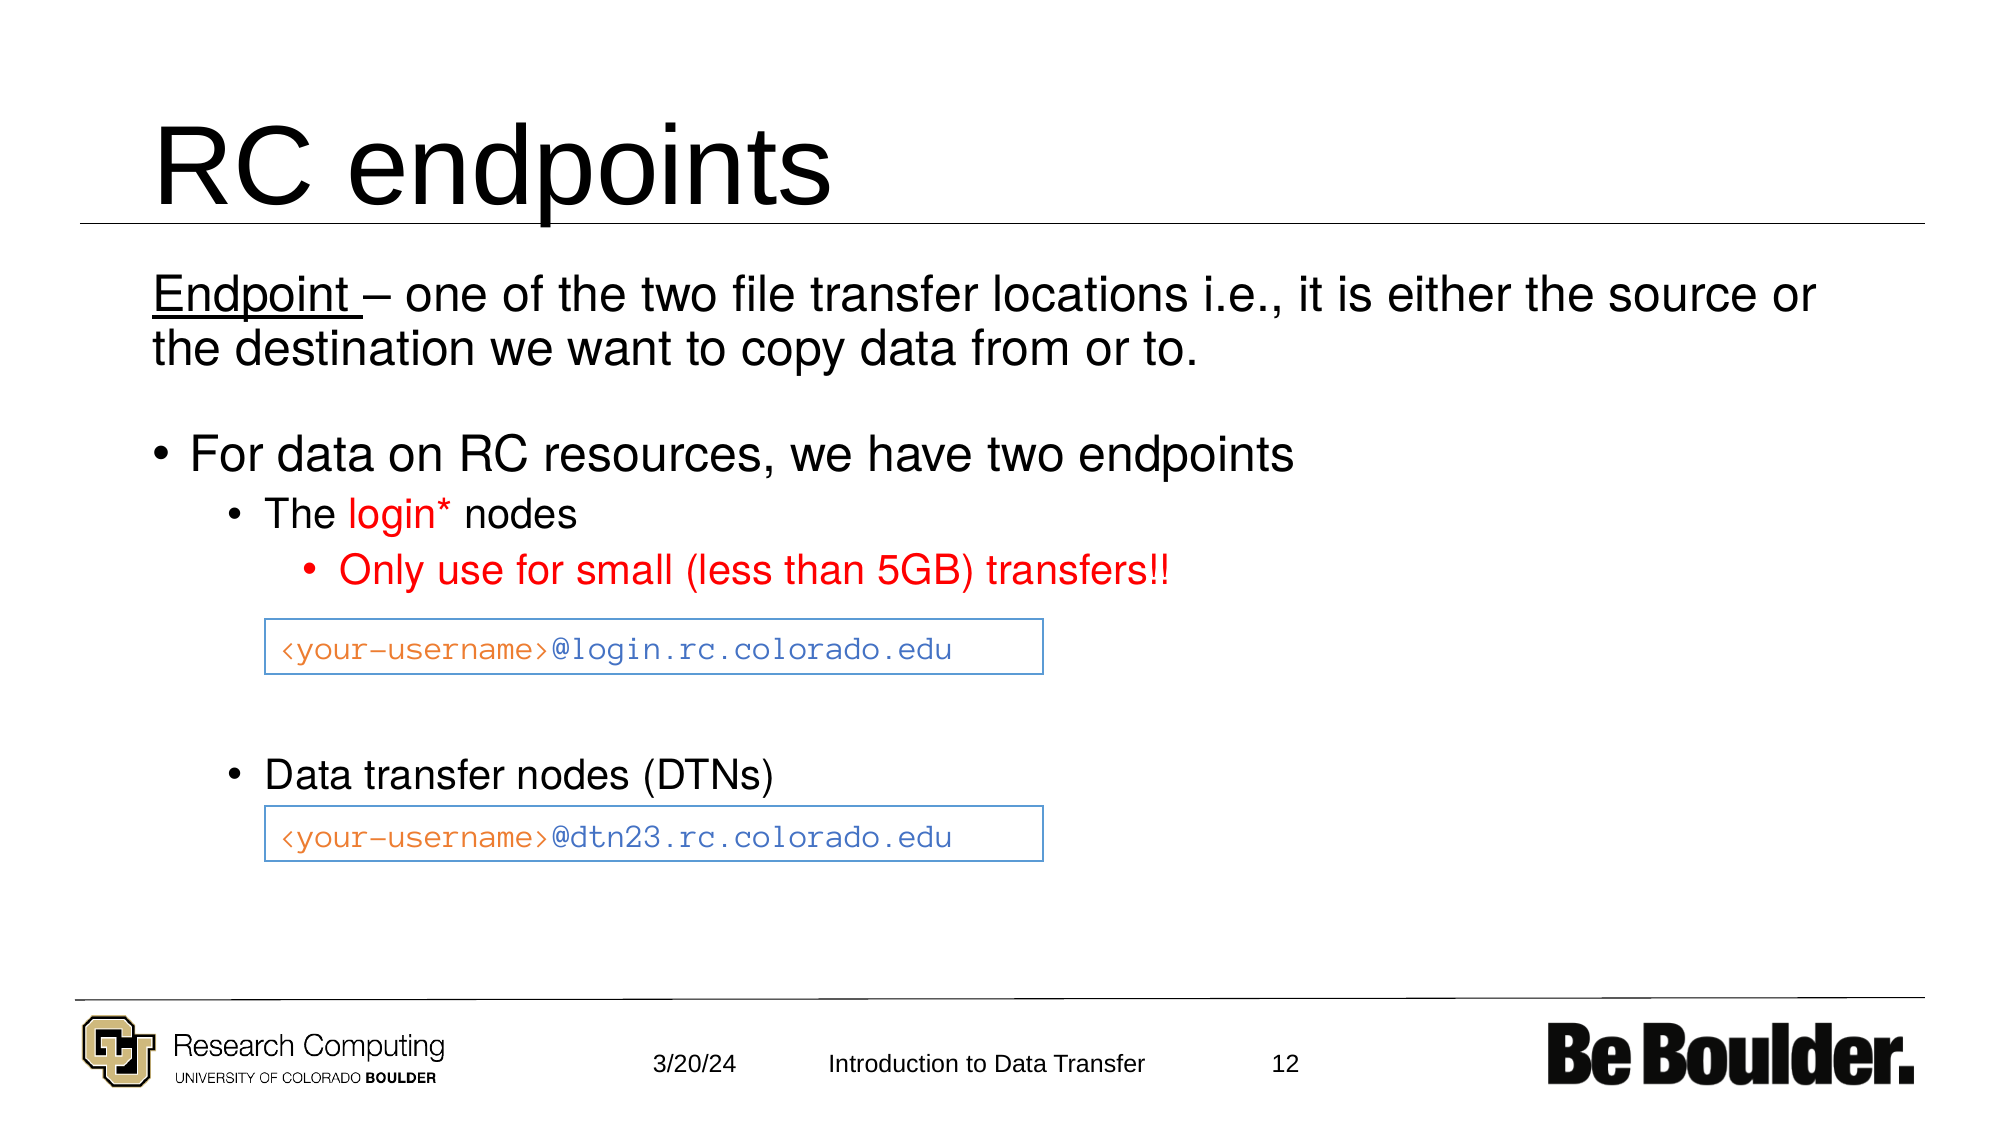

# RC endpoints
Endpoint – one of the two file transfer locations i.e., it is either the source or the destination we want to copy data from or to.

For data on RC resources, we have two endpoints
The login* nodes
Only use for small (less than 5GB) transfers!!

Data transfer nodes (DTNs)

<your-username>@login.rc.colorado.edu
<your-username>@dtn23.rc.colorado.edu
3/20/24
12
Introduction to Data Transfer